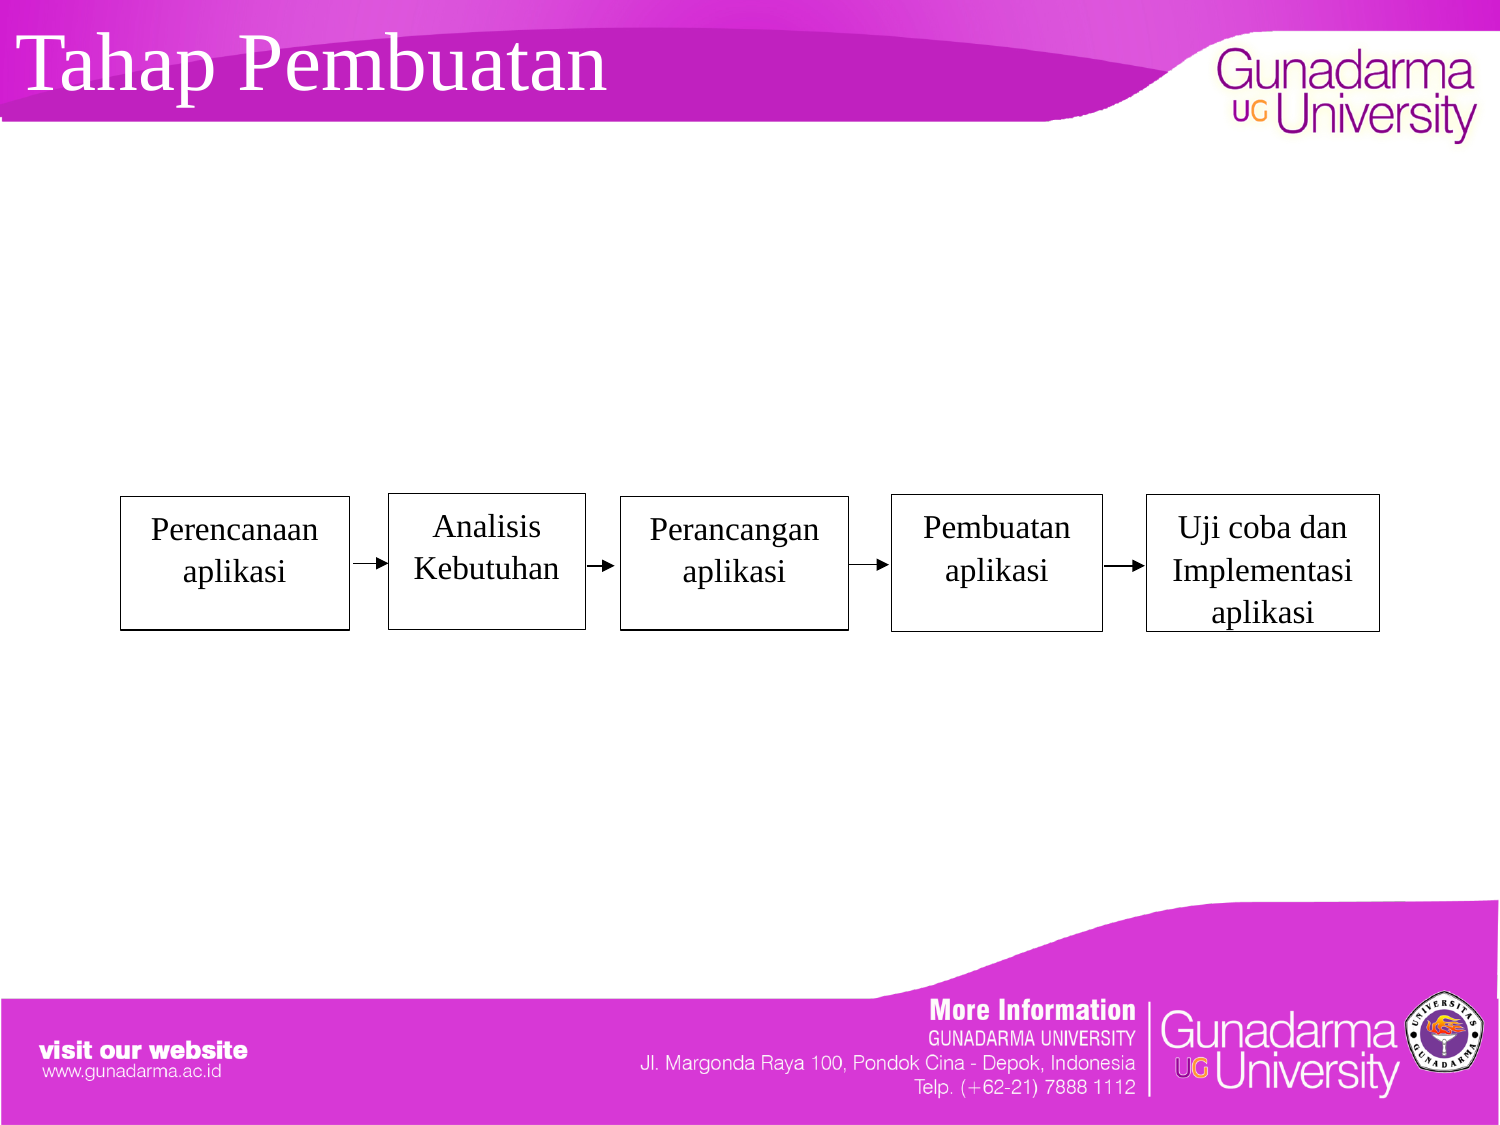

# Tahap Pembuatan

Analisis
Kebutuhan
Uji coba dan
Implementasi
aplikasi
Pembuatan
aplikasi
Perencanaan
aplikasi
Perancangan
aplikasi